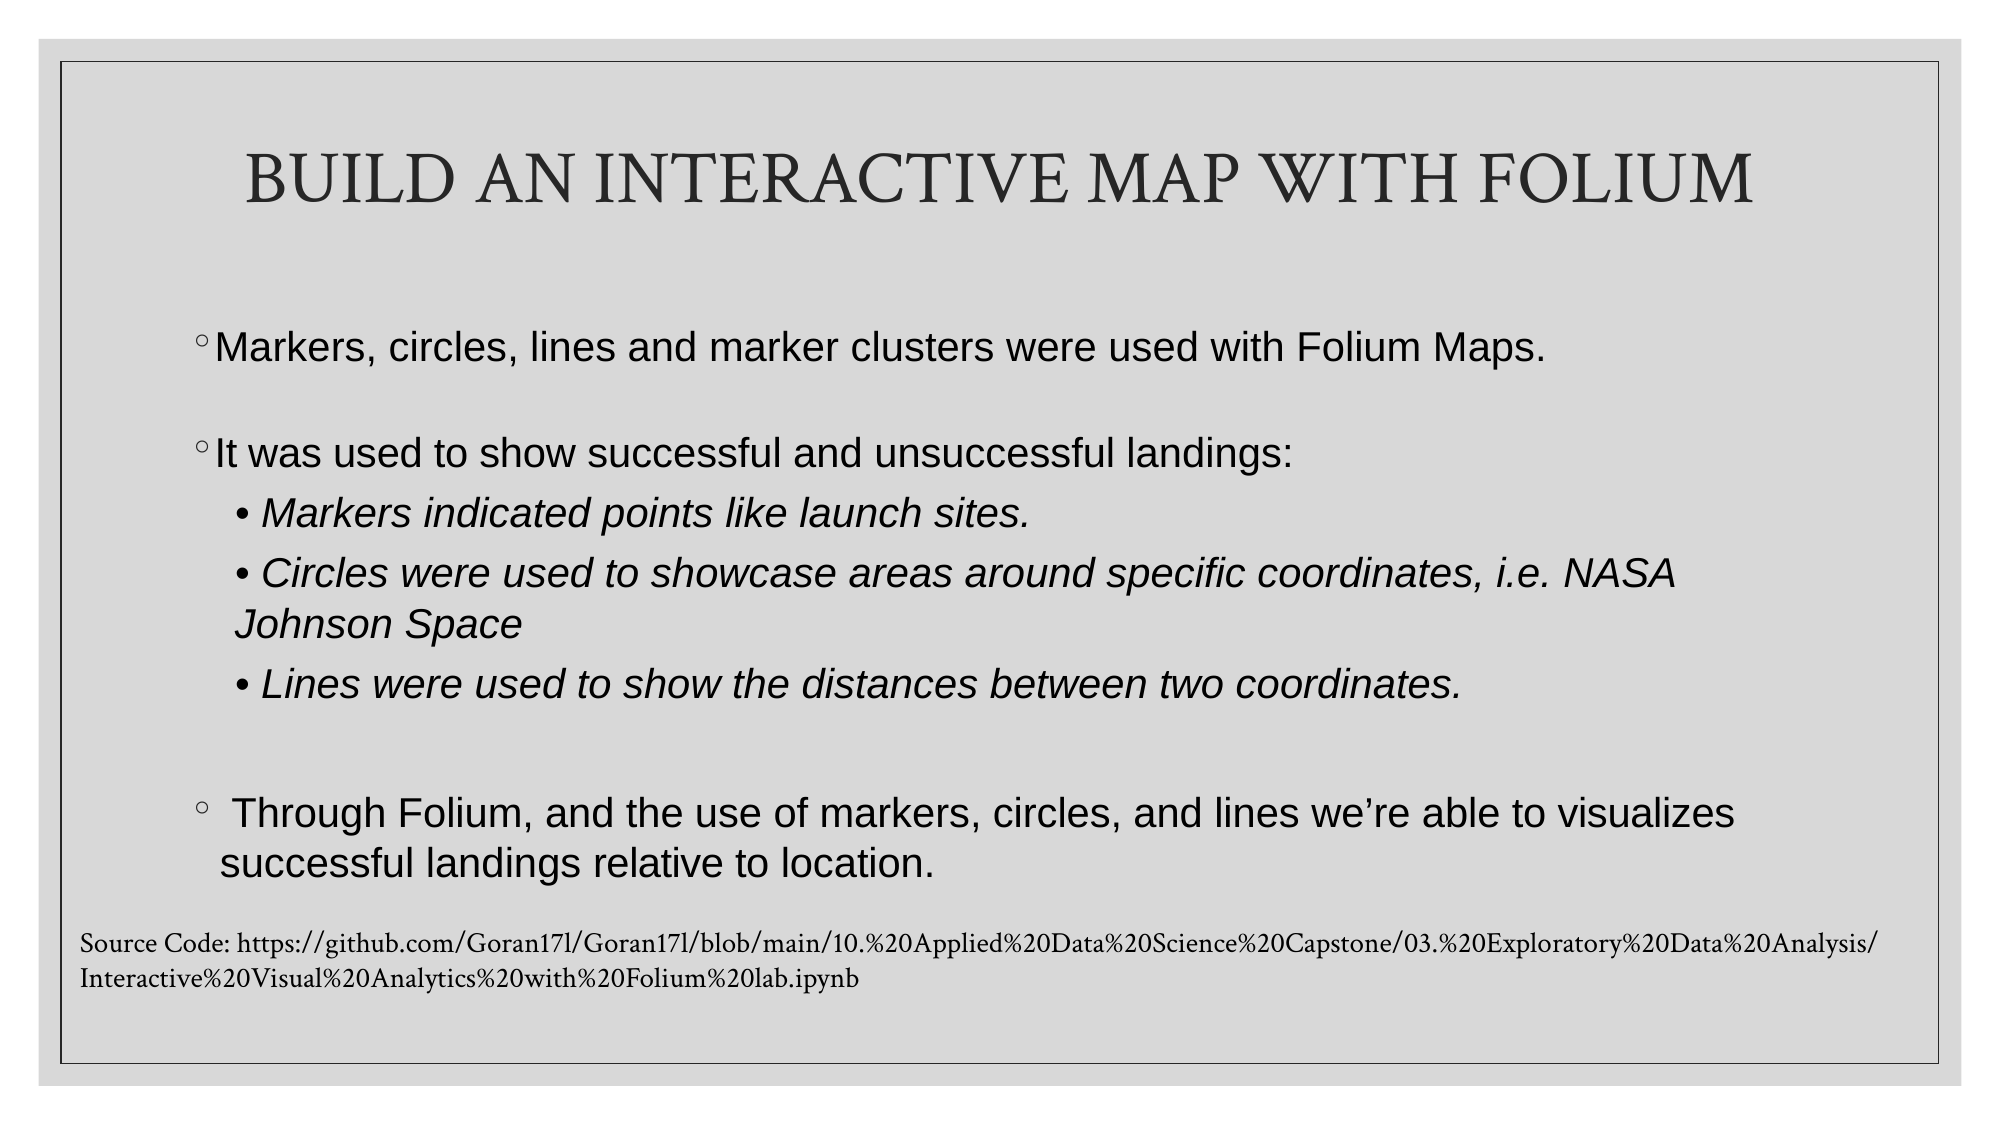

# BUILD AN INTERACTIVE MAP WITH FOLIUM
Markers, circles, lines and marker clusters were used with Folium Maps.

It was used to show successful and unsuccessful landings:
• Markers indicated points like launch sites.
• Circles were used to showcase areas around specific coordinates, i.e. NASA Johnson Space
• Lines were used to show the distances between two coordinates.

 Through Folium, and the use of markers, circles, and lines we’re able to visualizes successful landings relative to location.

Source Code: https://github.com/Goran17l/Goran17l/blob/main/10.%20Applied%20Data%20Science%20Capstone/03.%20Exploratory%20Data%20Analysis/Interactive%20Visual%20Analytics%20with%20Folium%20lab.ipynb